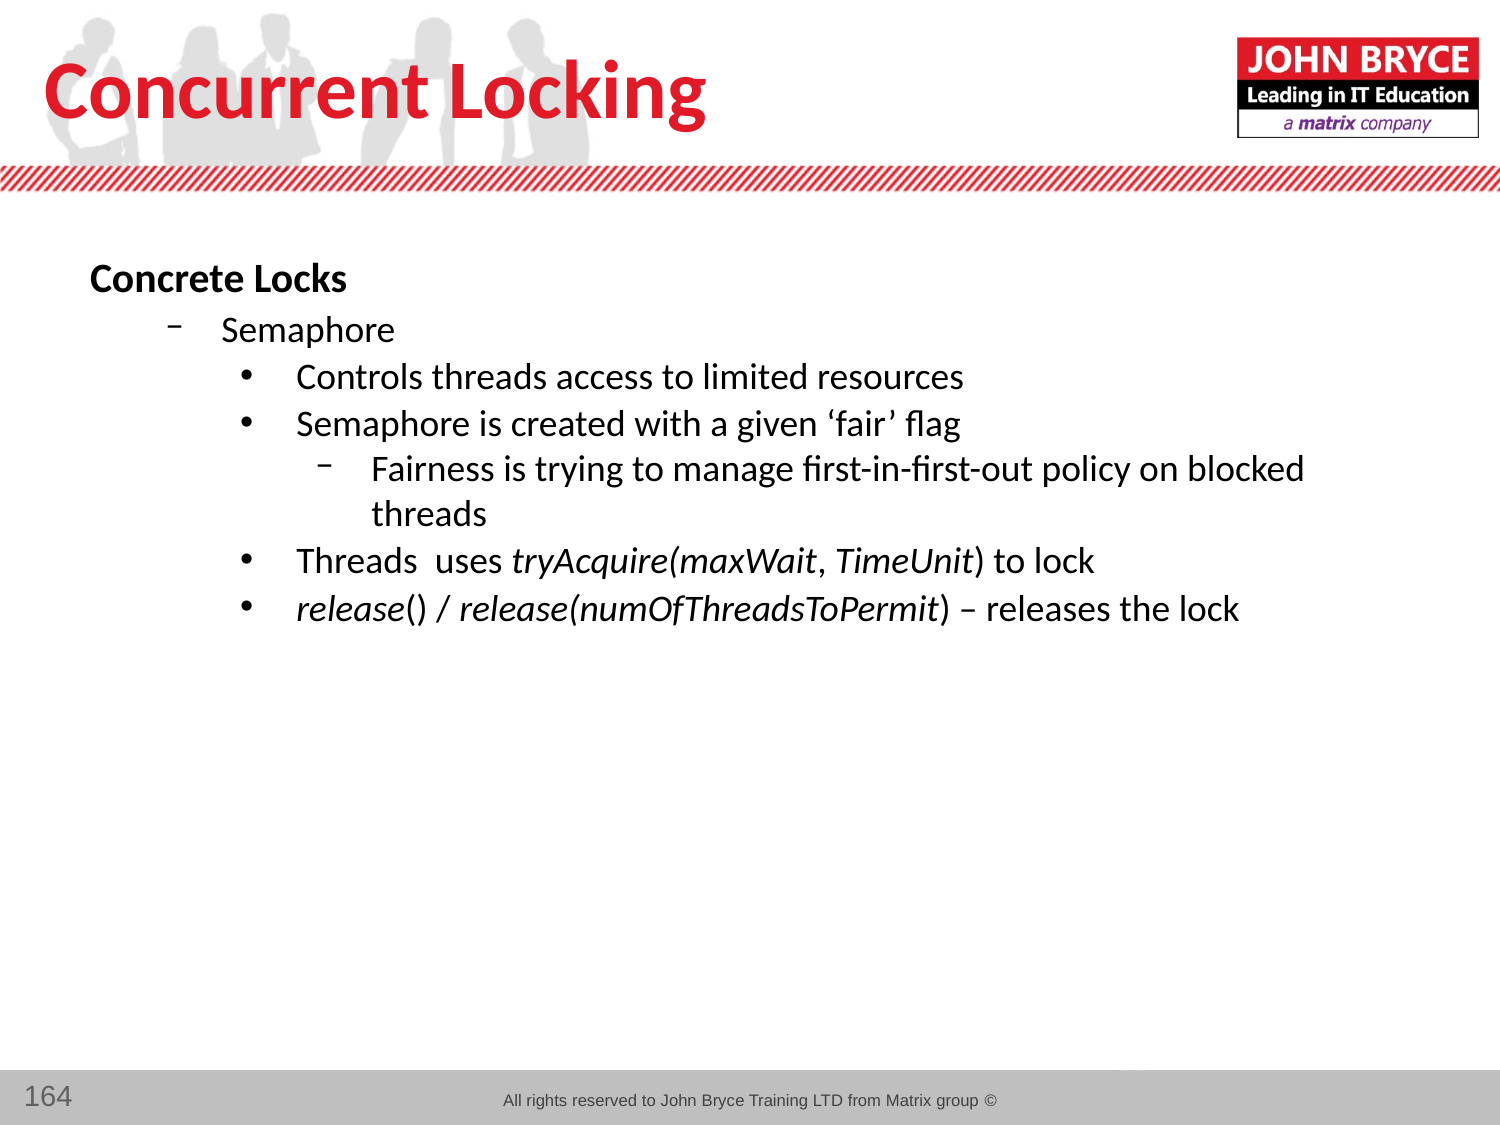

# Concurrent Locking
Concrete Locks
Semaphore
Controls threads access to limited resources
Semaphore is created with a given ‘fair’ flag
Fairness is trying to manage first-in-first-out policy on blocked threads
Threads  uses tryAcquire(maxWait, TimeUnit) to lock
release() / release(numOfThreadsToPermit) – releases the lock